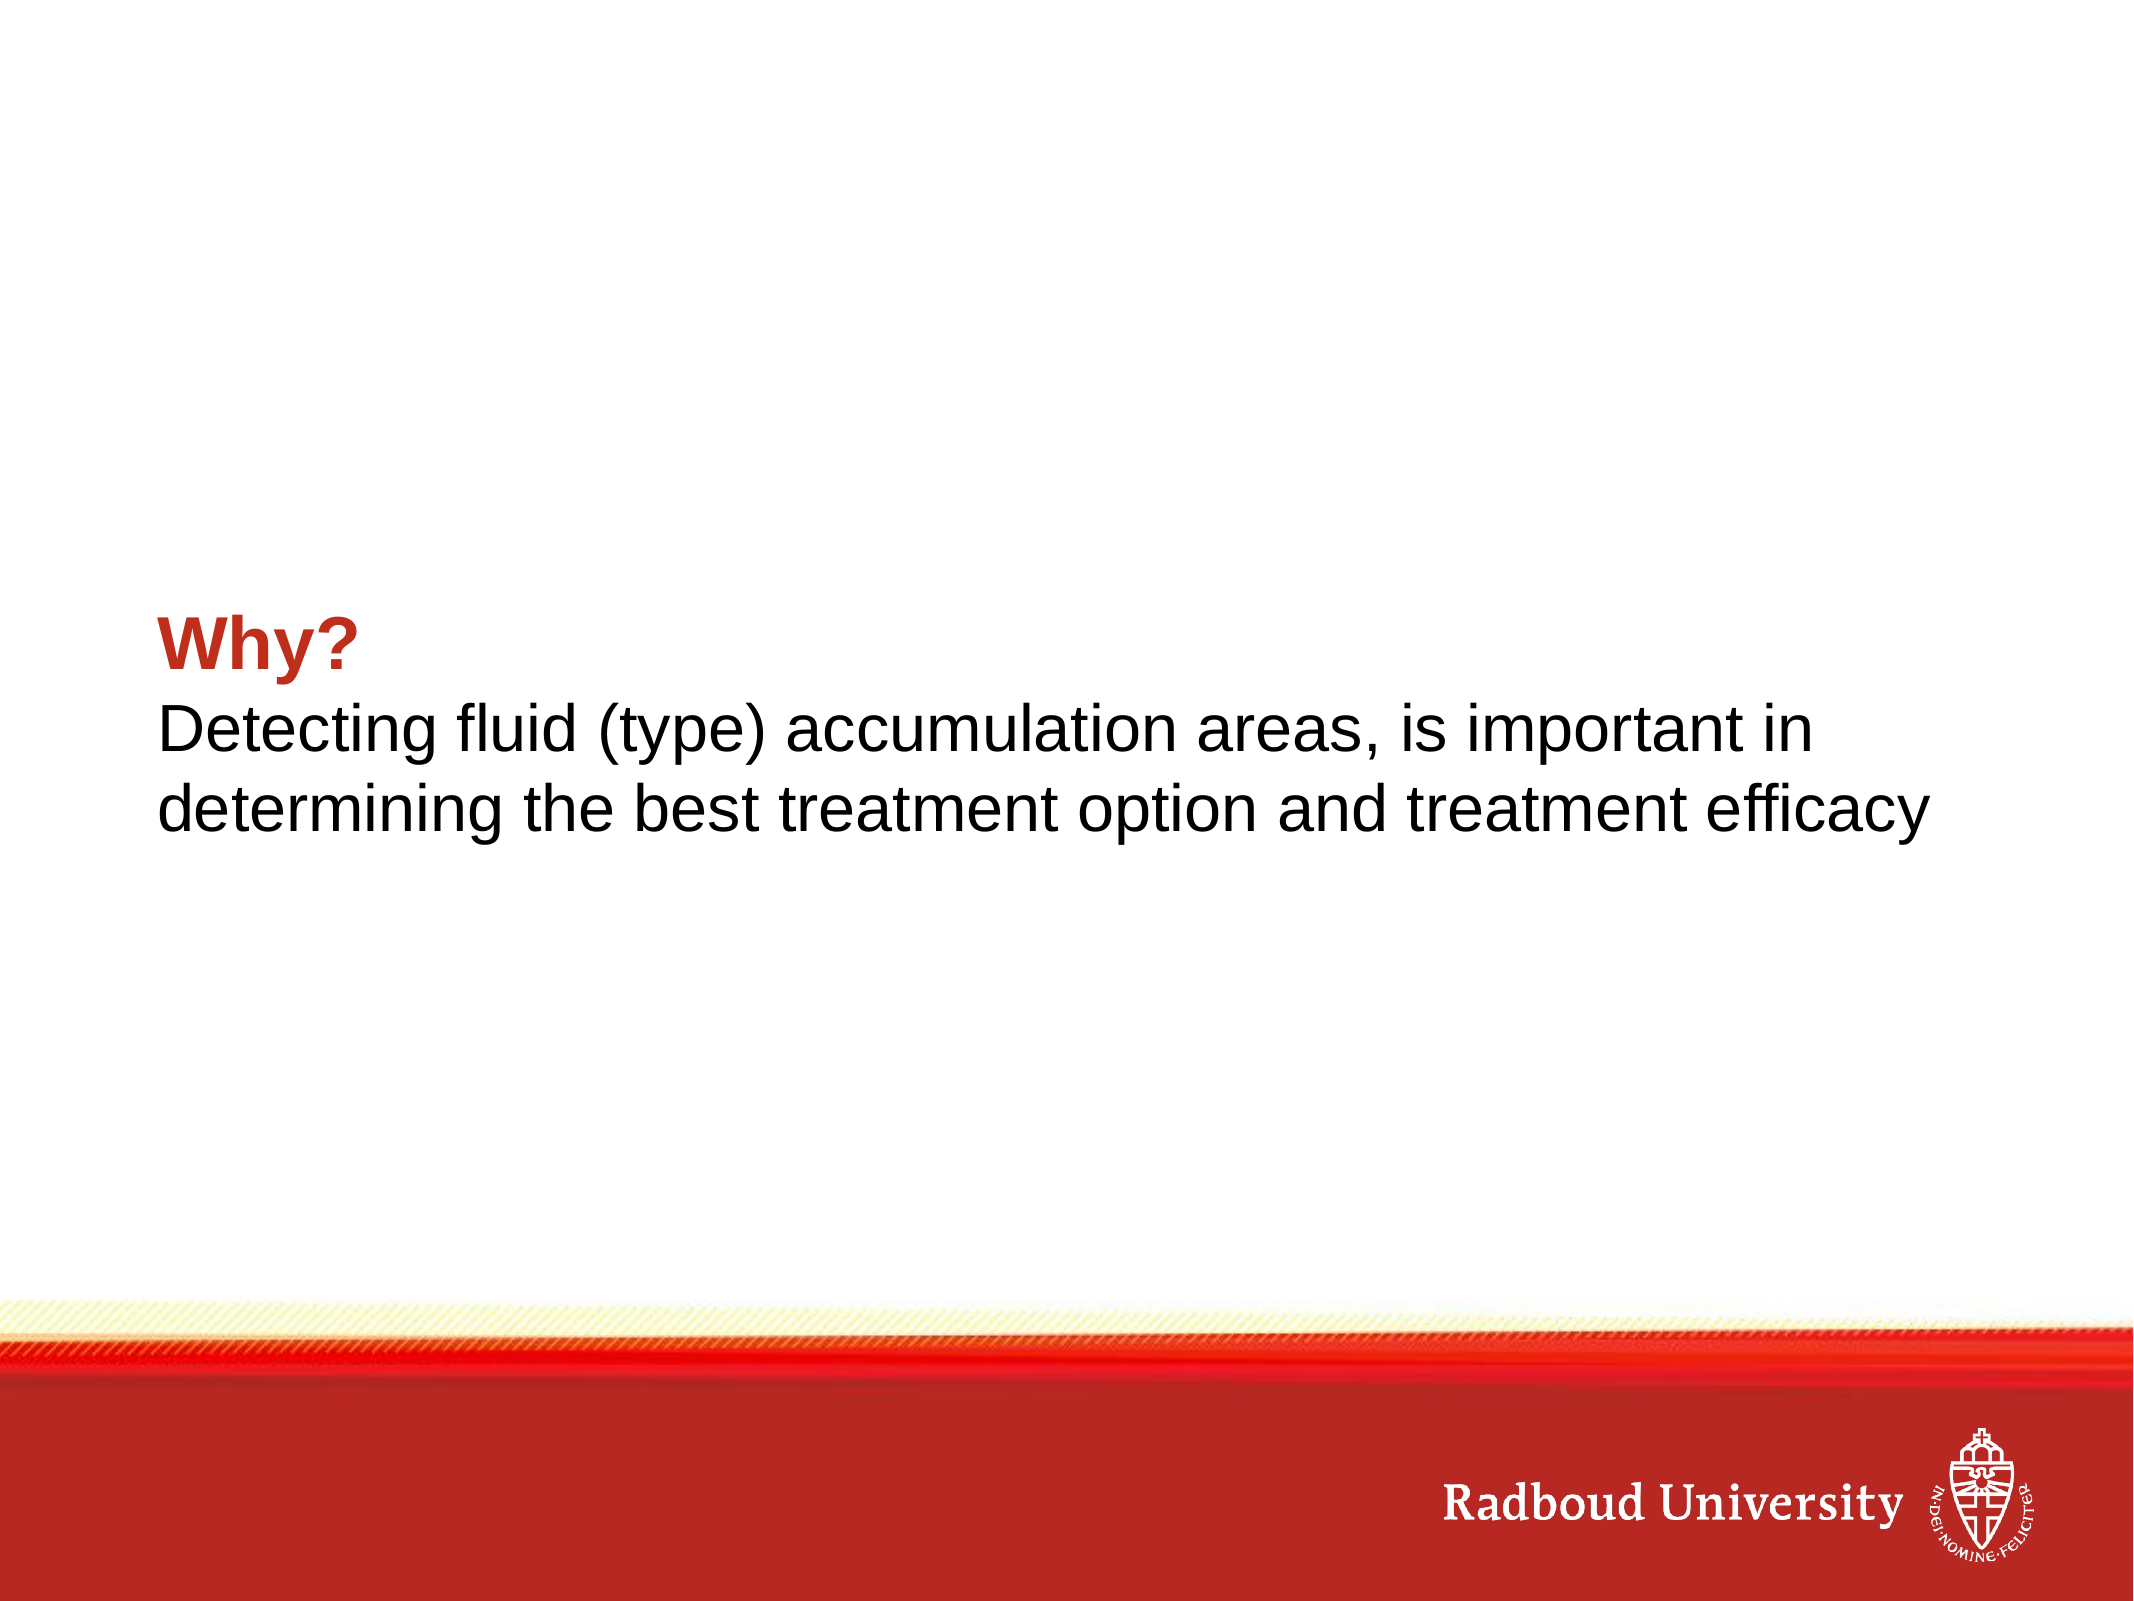

# Why? Detecting fluid (type) accumulation areas, is important in determining the best treatment option and treatment efficacy